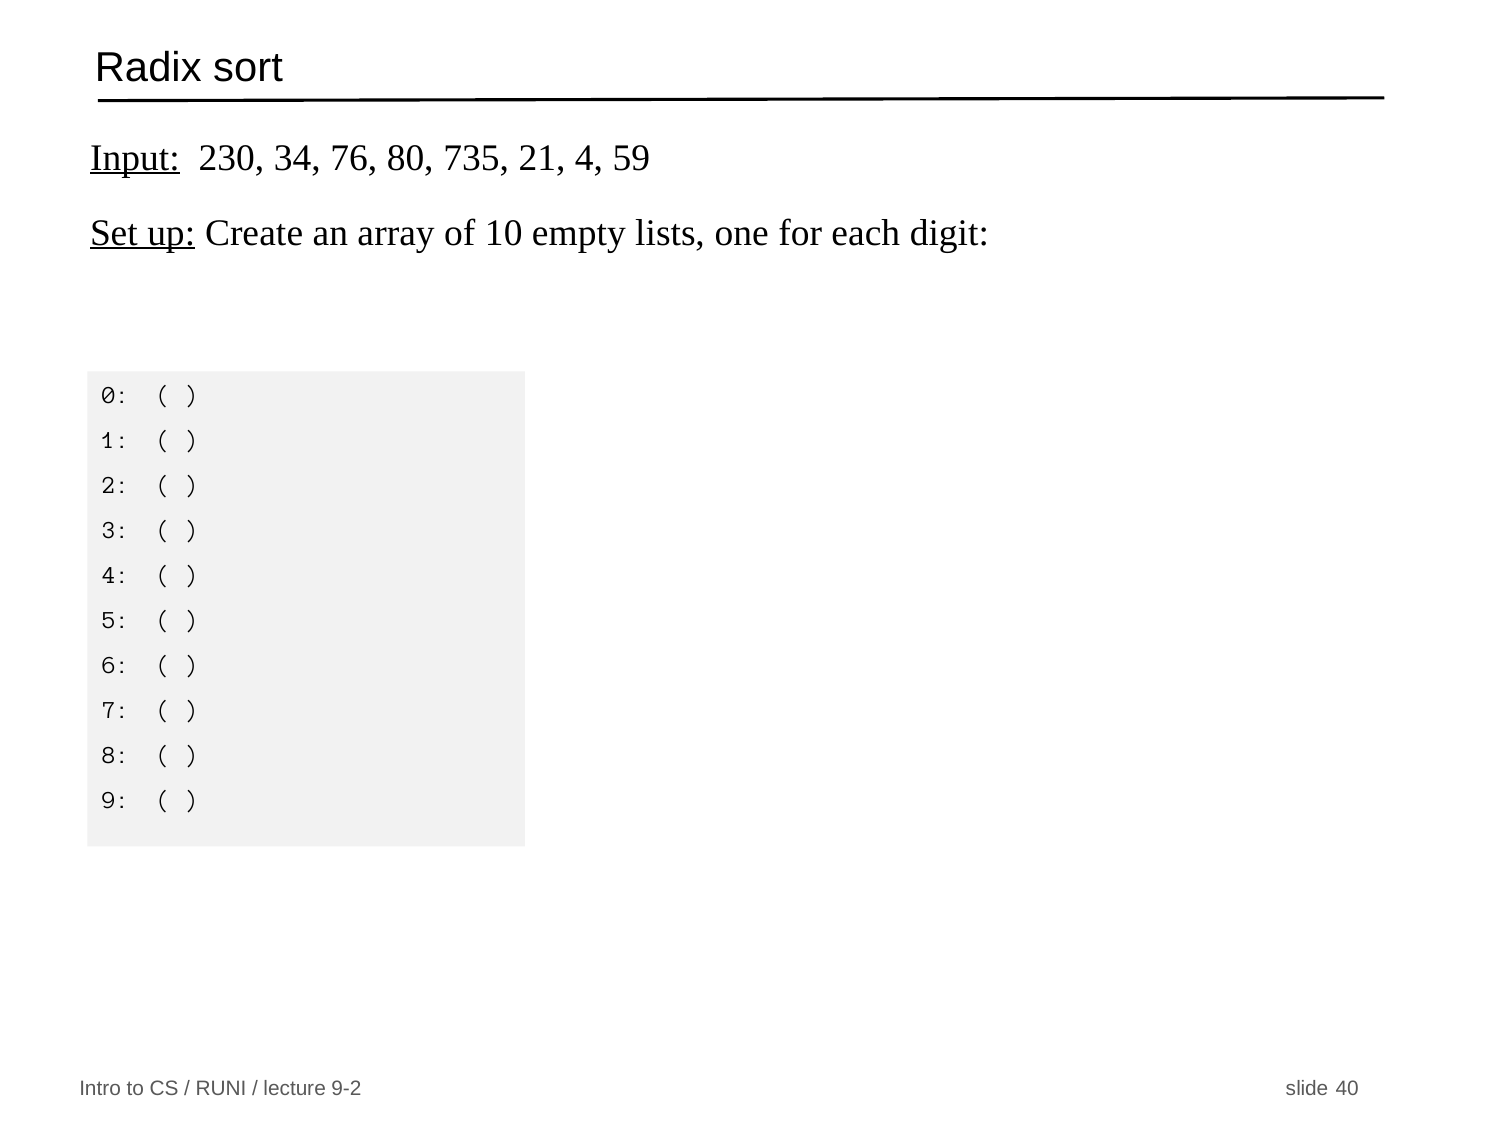

# Radix sort
Input:  230, 34, 76, 80, 735, 21, 4, 59
Set up: Create an array of 10 empty lists, one for each digit:
0:  ( )
1:  ( )
2:  ( )
3:  ( )
4:  ( )
5:  ( )
6:  ( )
7:  ( )
8:  ( )
9:  ( )